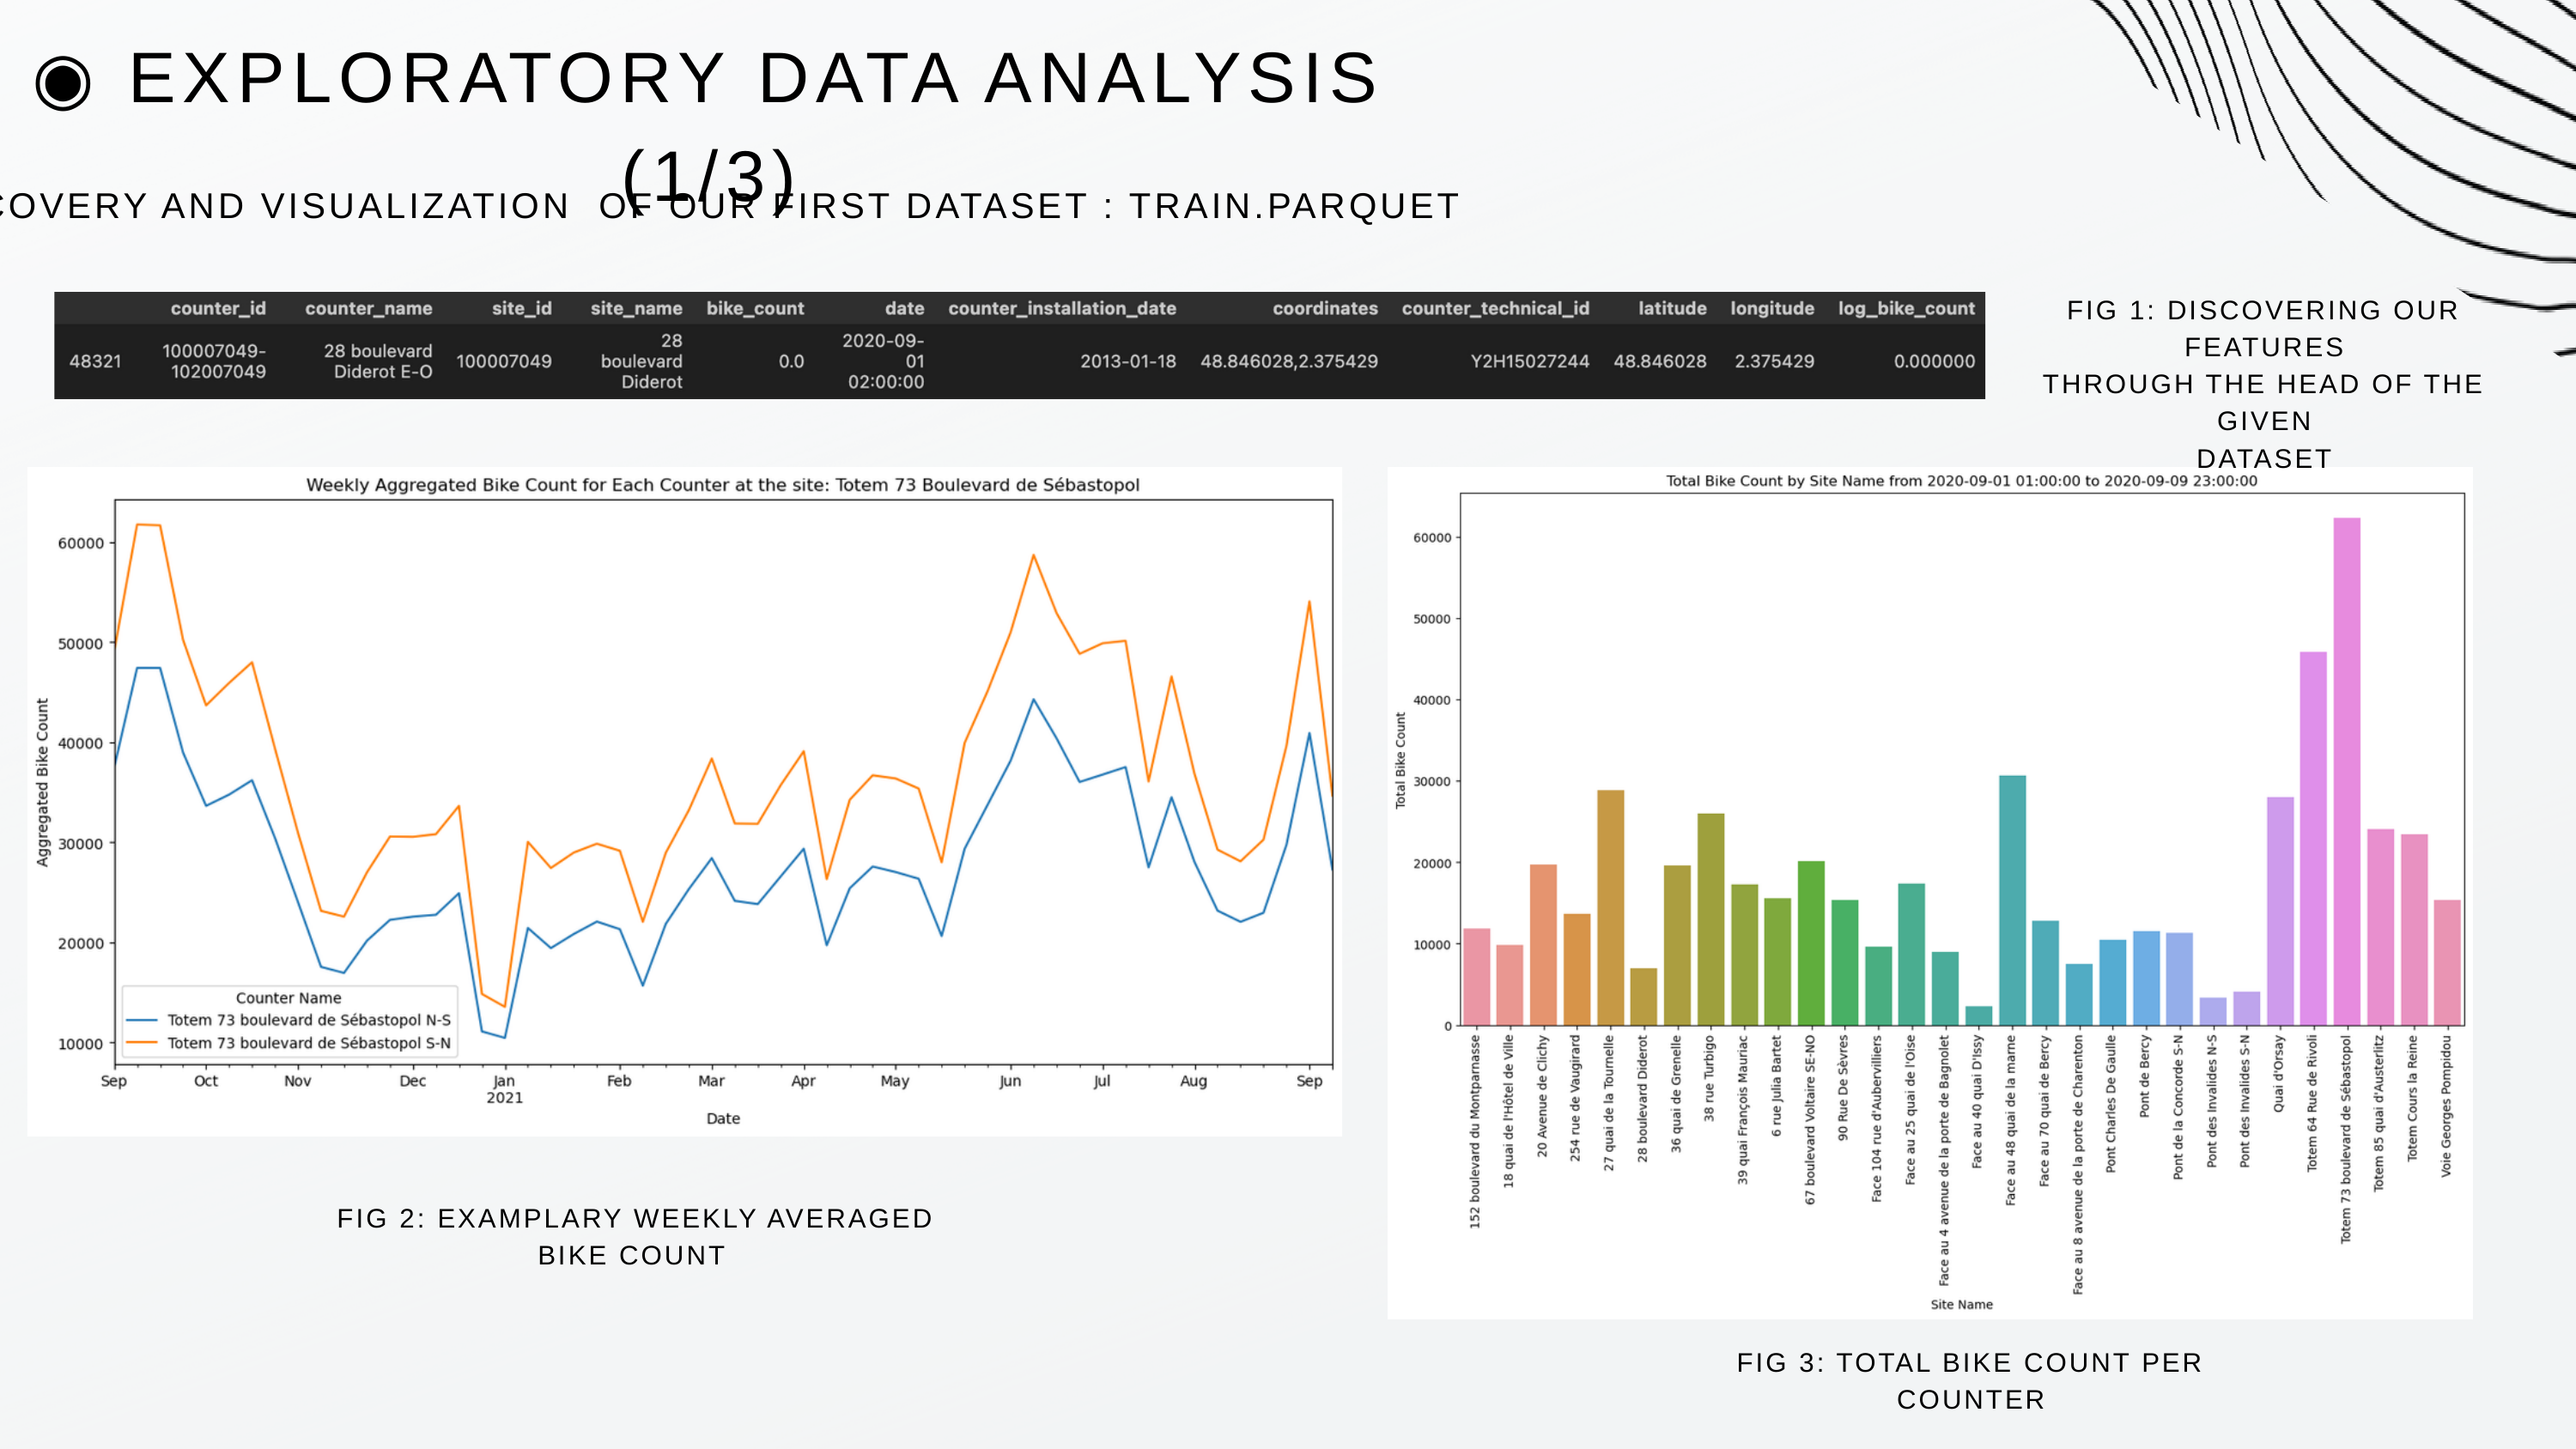

◉ EXPLORATORY DATA ANALYSIS (1/3)
DISCOVERY AND VISUALIZATION  OF OUR FIRST DATASET : TRAIN.PARQUET
FIG 1: DISCOVERING OUR FEATURES
THROUGH THE HEAD OF THE GIVEN
DATASET

FIG 2: EXAMPLARY WEEKLY AVERAGED BIKE COUNT
FIG 3: TOTAL BIKE COUNT PER COUNTER